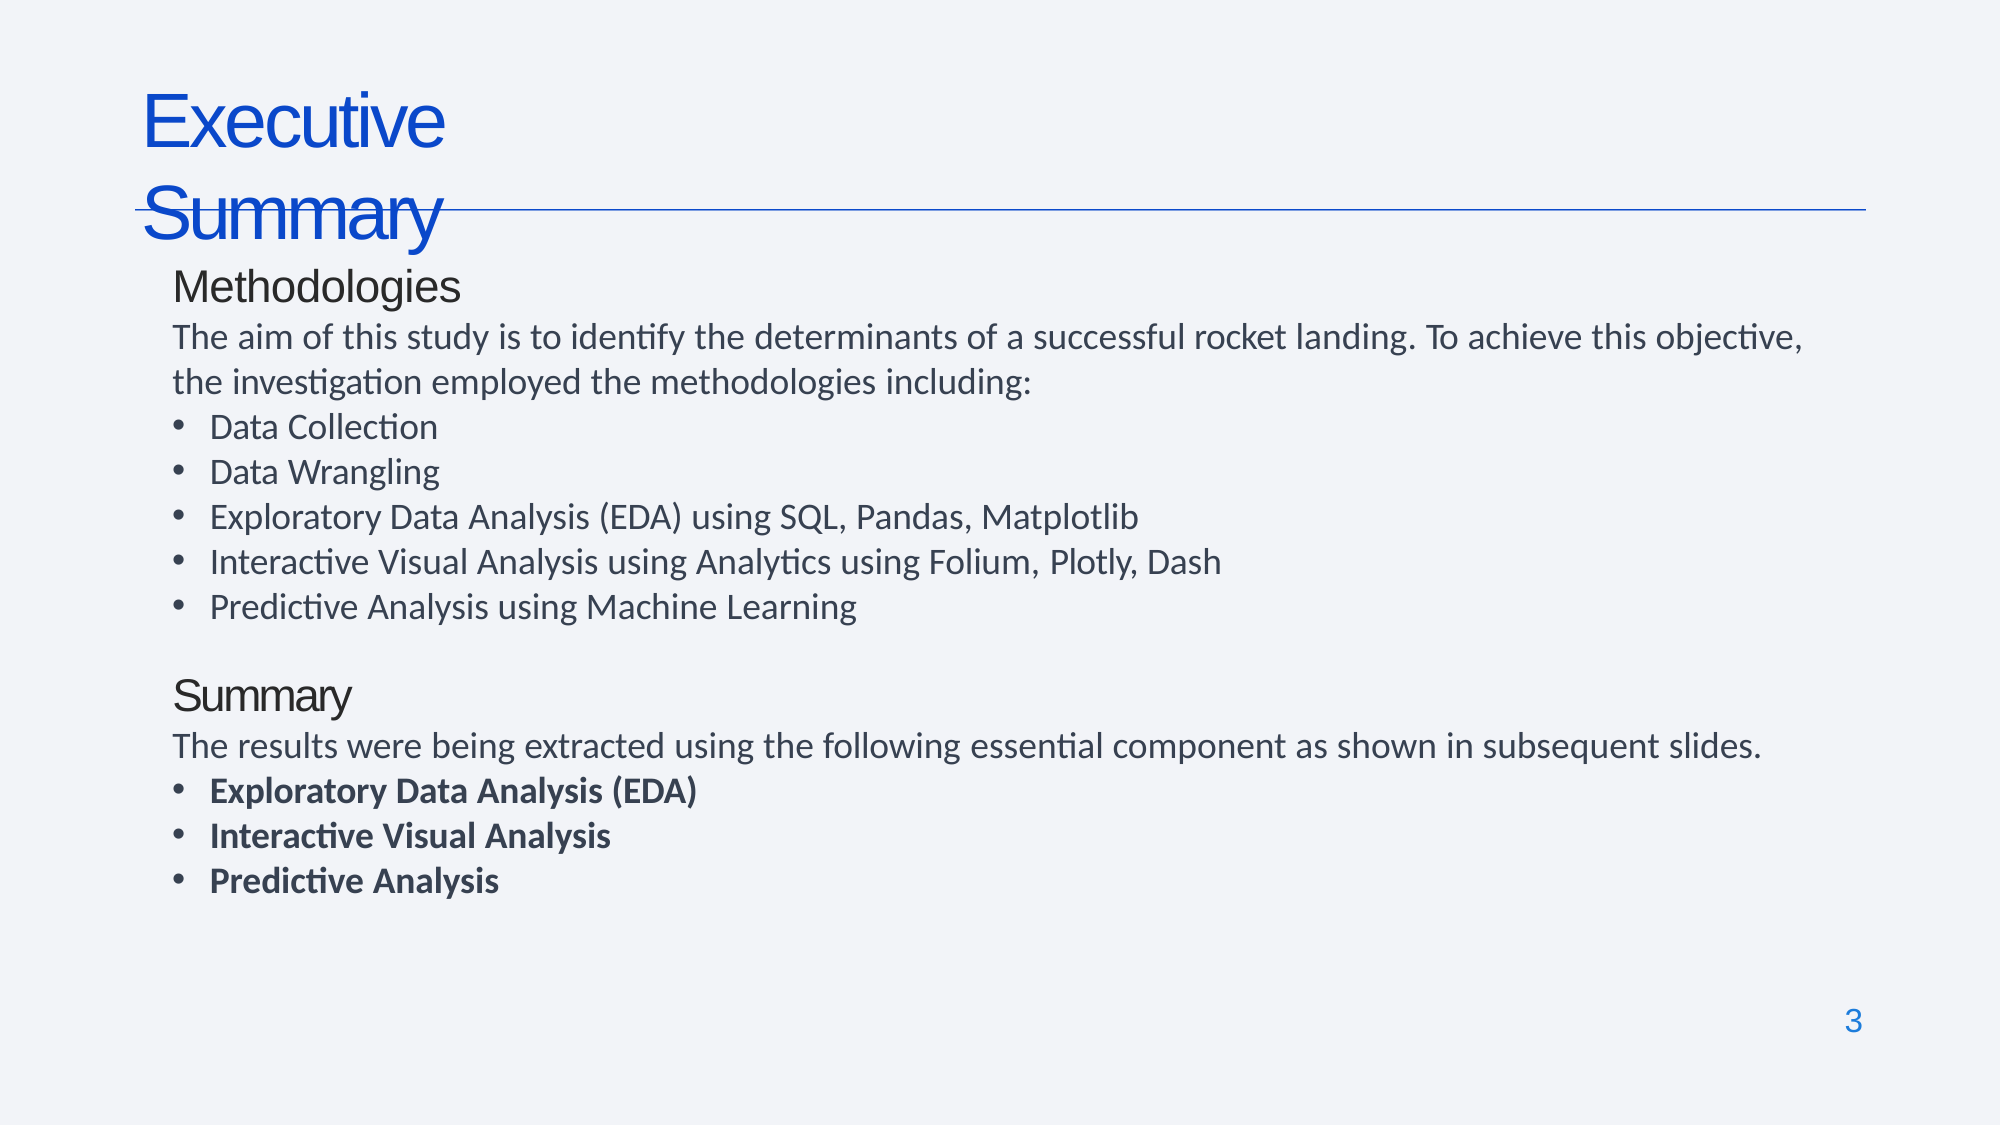

# Executive Summary
Methodologies
The aim of this study is to identify the determinants of a successful rocket landing. To achieve this objective,  the investigation employed the methodologies including:
Data Collection
Data Wrangling
Exploratory Data Analysis (EDA) using SQL, Pandas, Matplotlib
Interactive Visual Analysis using Analytics using Folium, Plotly, Dash
Predictive Analysis using Machine Learning

Summary
The results were being extracted using the following essential component as shown in subsequent slides.
Exploratory Data Analysis (EDA)
Interactive Visual Analysis
Predictive Analysis
3